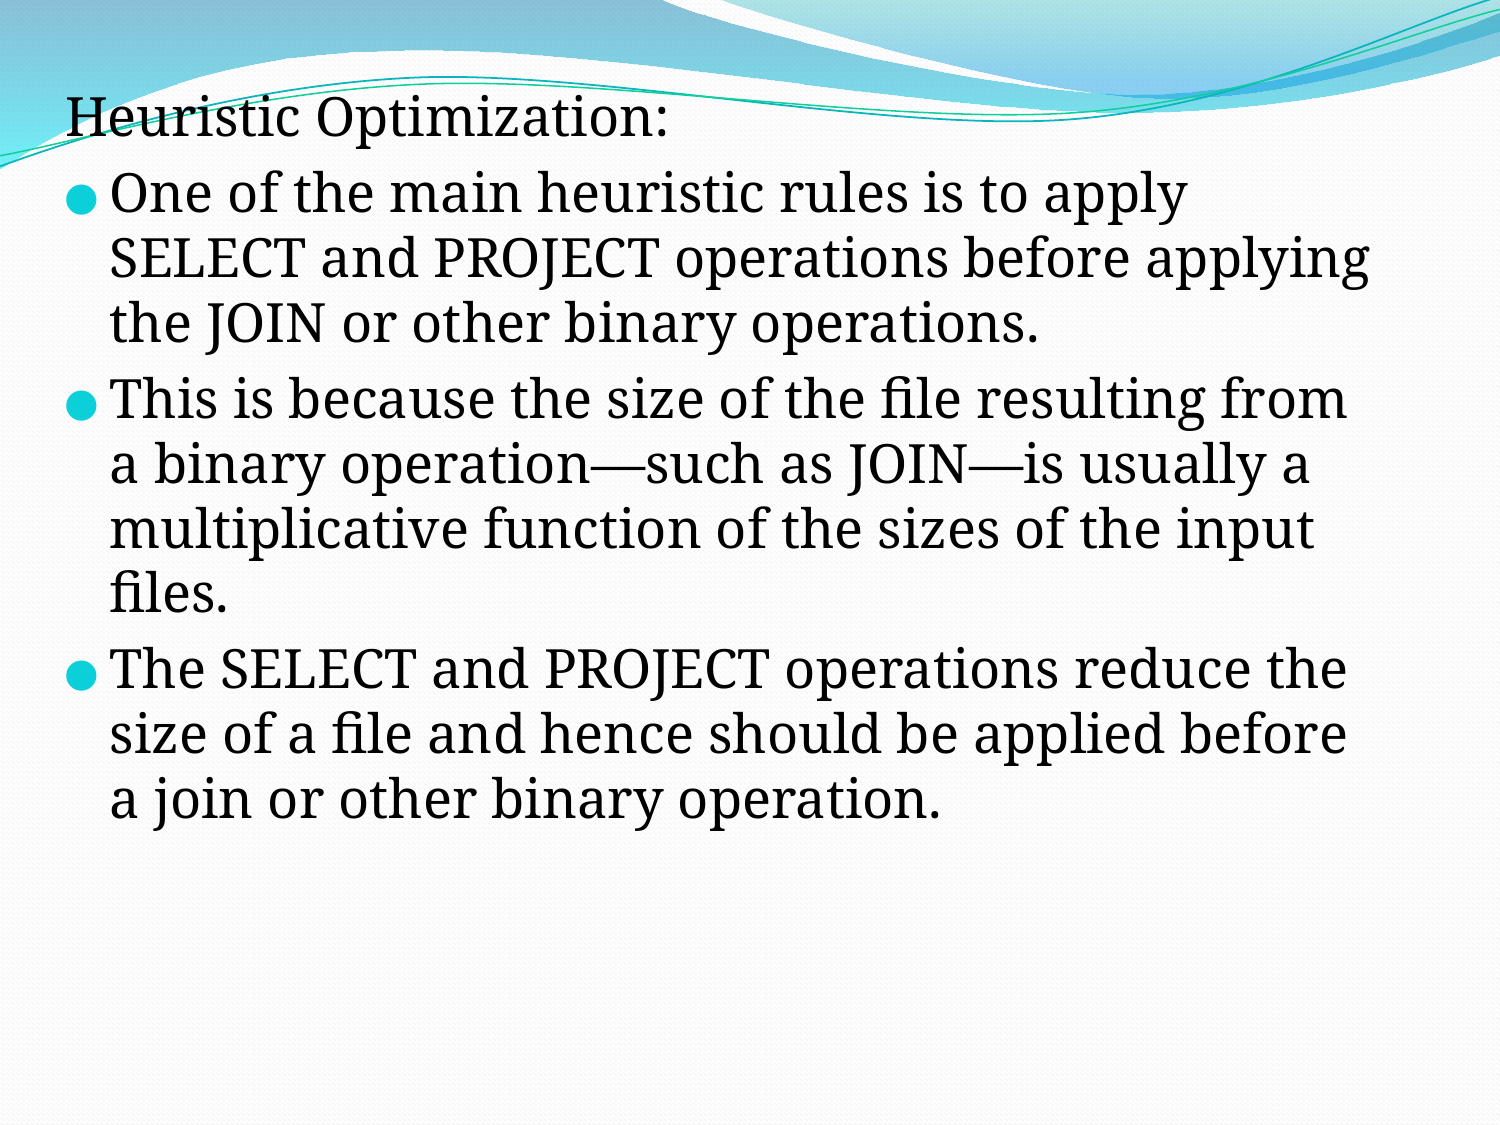

Heuristic Optimization:
One of the main heuristic rules is to apply SELECT and PROJECT operations before applying the JOIN or other binary operations.
This is because the size of the file resulting from a binary operation—such as JOIN—is usually a multiplicative function of the sizes of the input files.
The SELECT and PROJECT operations reduce the size of a file and hence should be applied before a join or other binary operation.